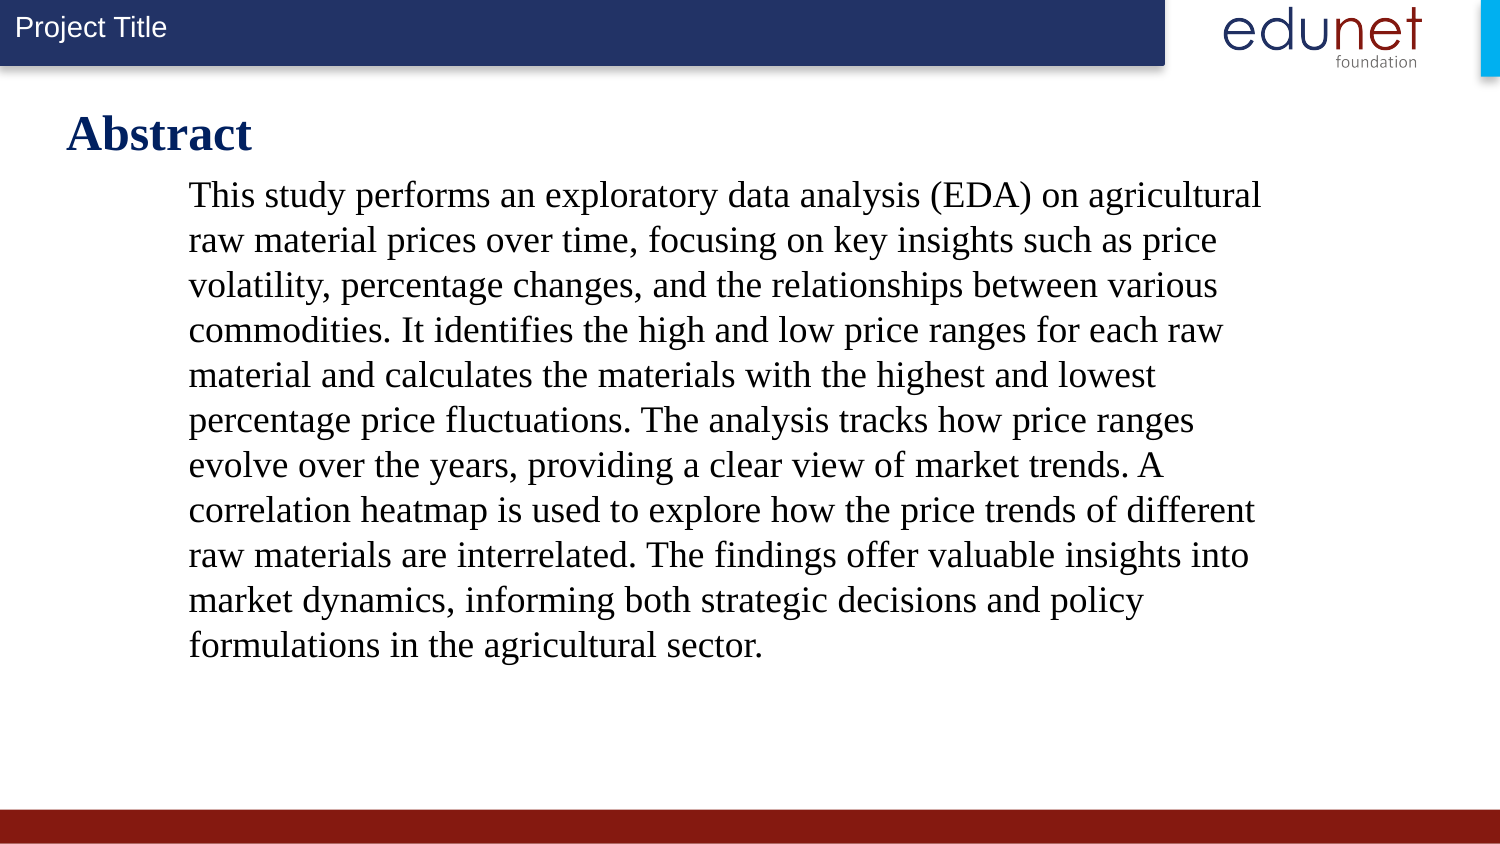

# Abstract

This study performs an exploratory data analysis (EDA) on agricultural raw material prices over time, focusing on key insights such as price volatility, percentage changes, and the relationships between various commodities. It identifies the high and low price ranges for each raw material and calculates the materials with the highest and lowest percentage price fluctuations. The analysis tracks how price ranges evolve over the years, providing a clear view of market trends. A correlation heatmap is used to explore how the price trends of different raw materials are interrelated. The findings offer valuable insights into market dynamics, informing both strategic decisions and policy formulations in the agricultural sector.